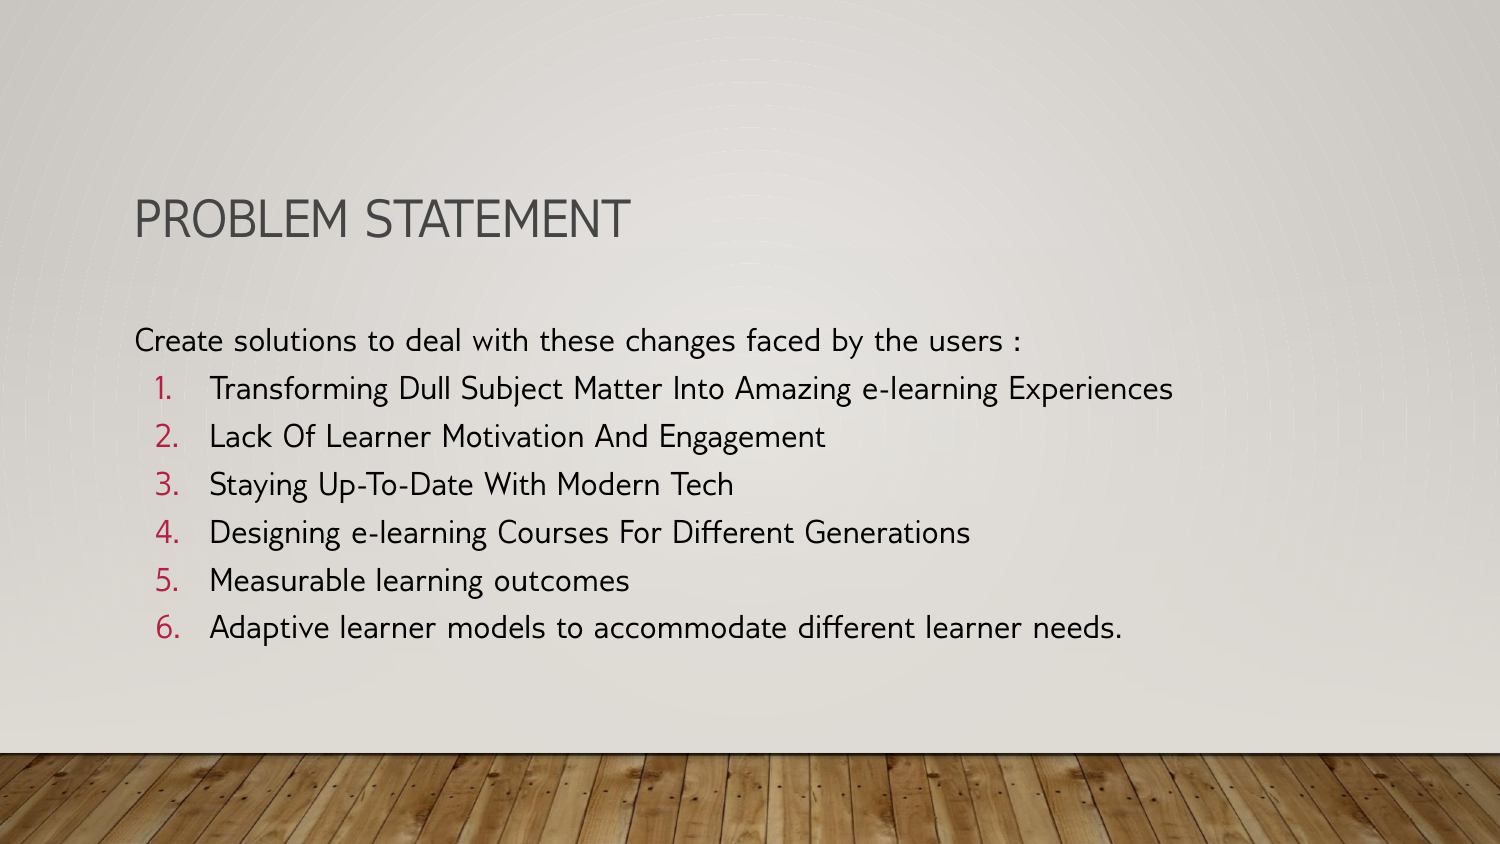

# PROBLEM STATEMENT
Create solutions to deal with these changes faced by the users :
Transforming Dull Subject Matter Into Amazing e-learning Experiences
Lack Of Learner Motivation And Engagement
Staying Up-To-Date With Modern Tech
Designing e-learning Courses For Different Generations
Measurable learning outcomes
Adaptive learner models to accommodate different learner needs.